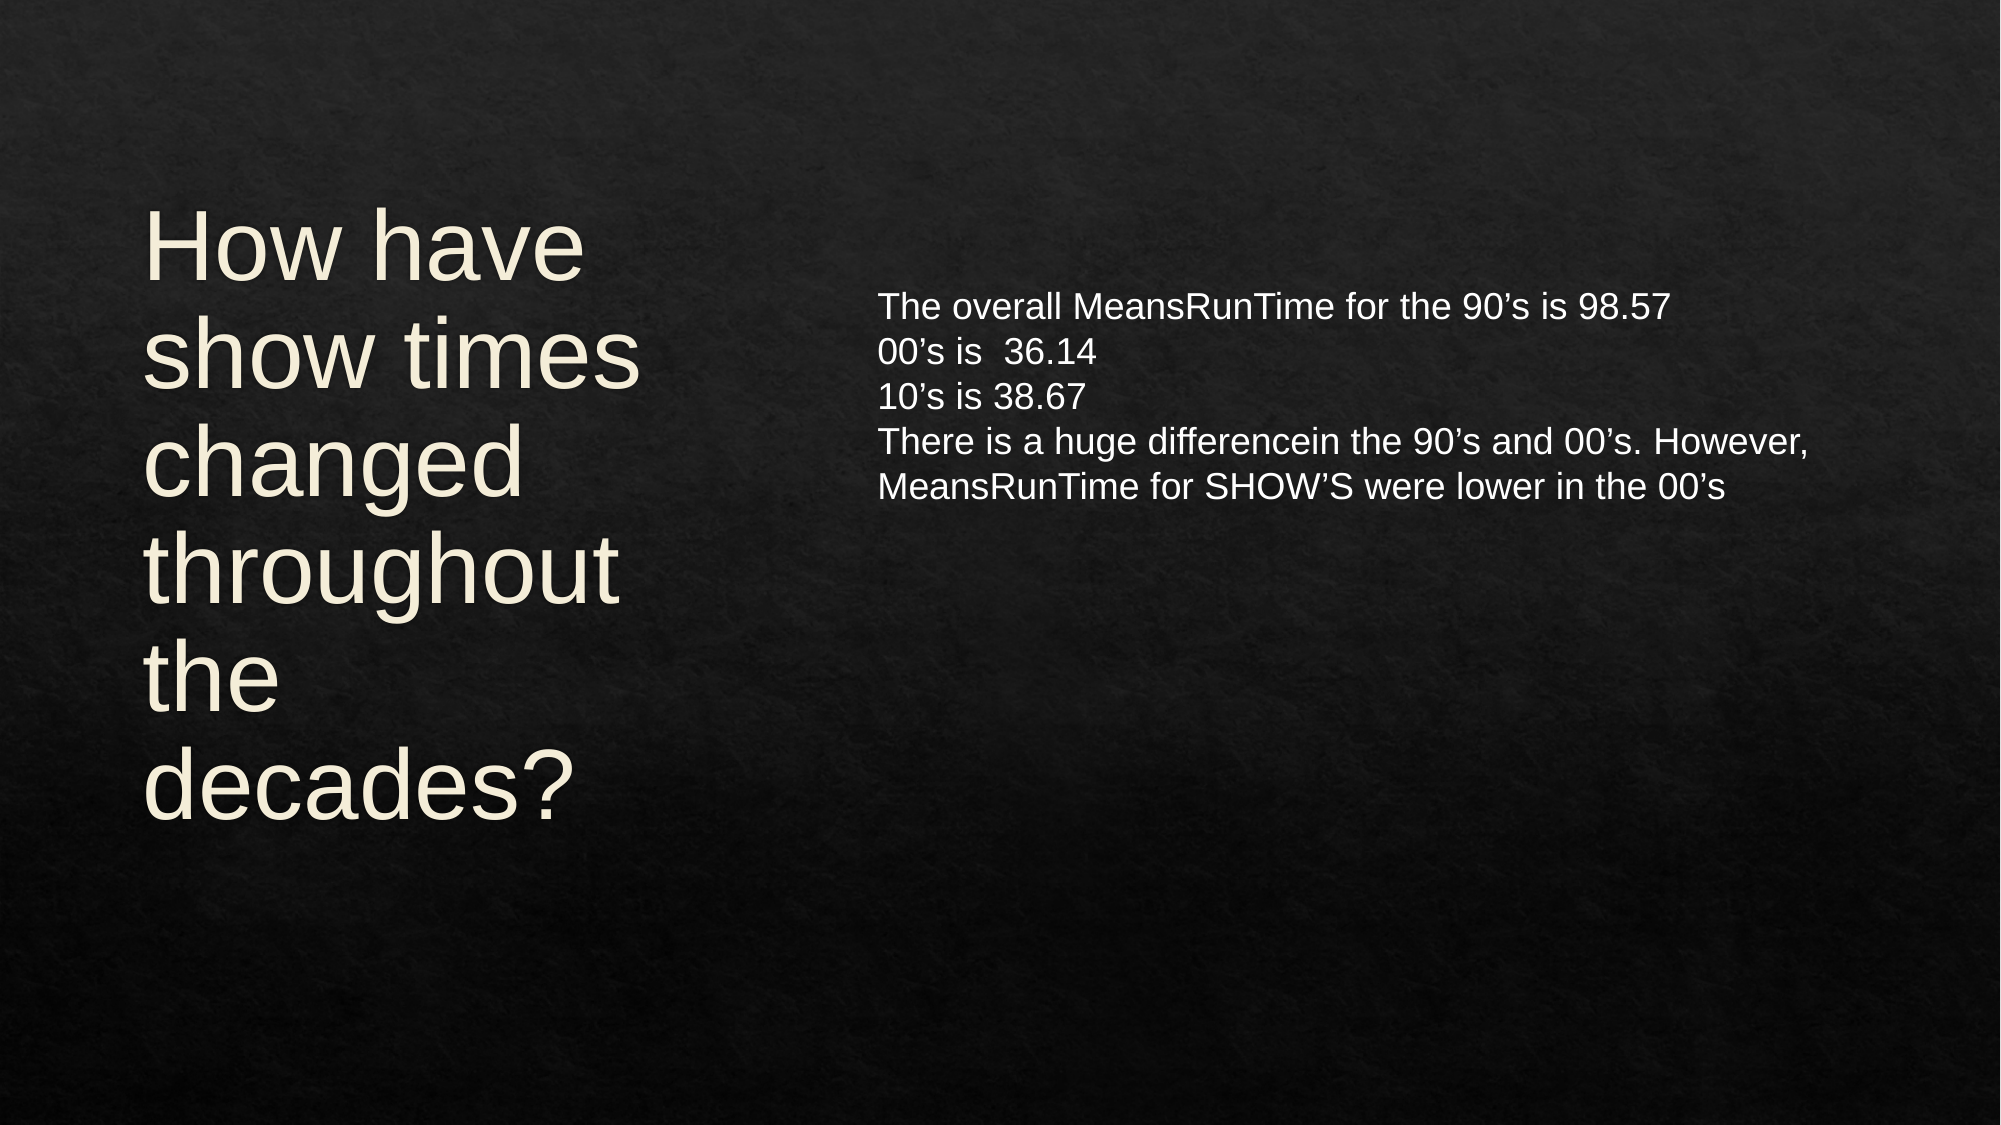

# How have show times changed throughout the decades?
The overall MeansRunTime for the 90’s is 98.57
00’s is  36.14
10’s is 38.67
There is a huge differencein the 90’s and 00’s. However, MeansRunTime for SHOW’S were lower in the 00’s